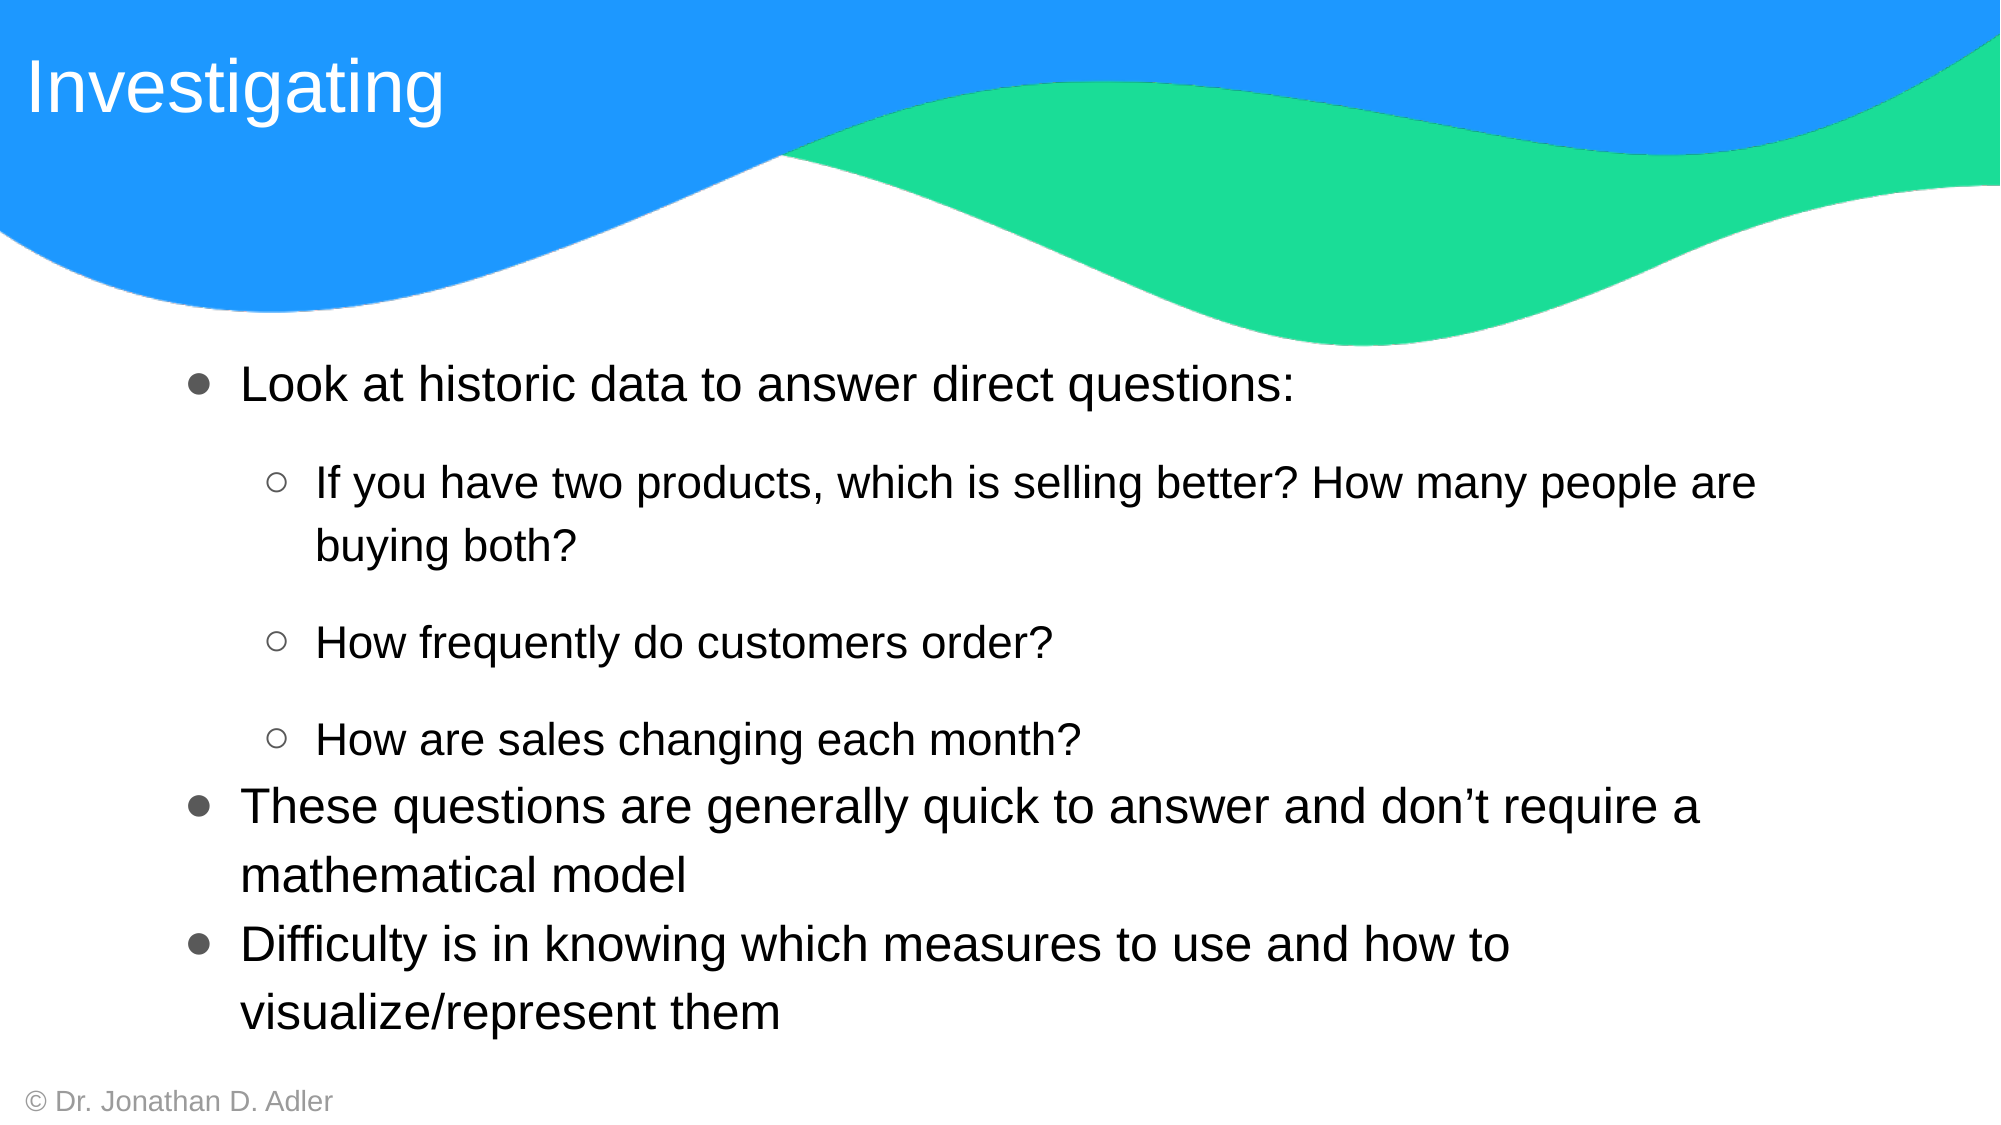

Investigating
Look at historic data to answer direct questions:
If you have two products, which is selling better? How many people are buying both?
How frequently do customers order?
How are sales changing each month?
These questions are generally quick to answer and don’t require a mathematical model
Difficulty is in knowing which measures to use and how to visualize/represent them

© Dr. Jonathan D. Adler